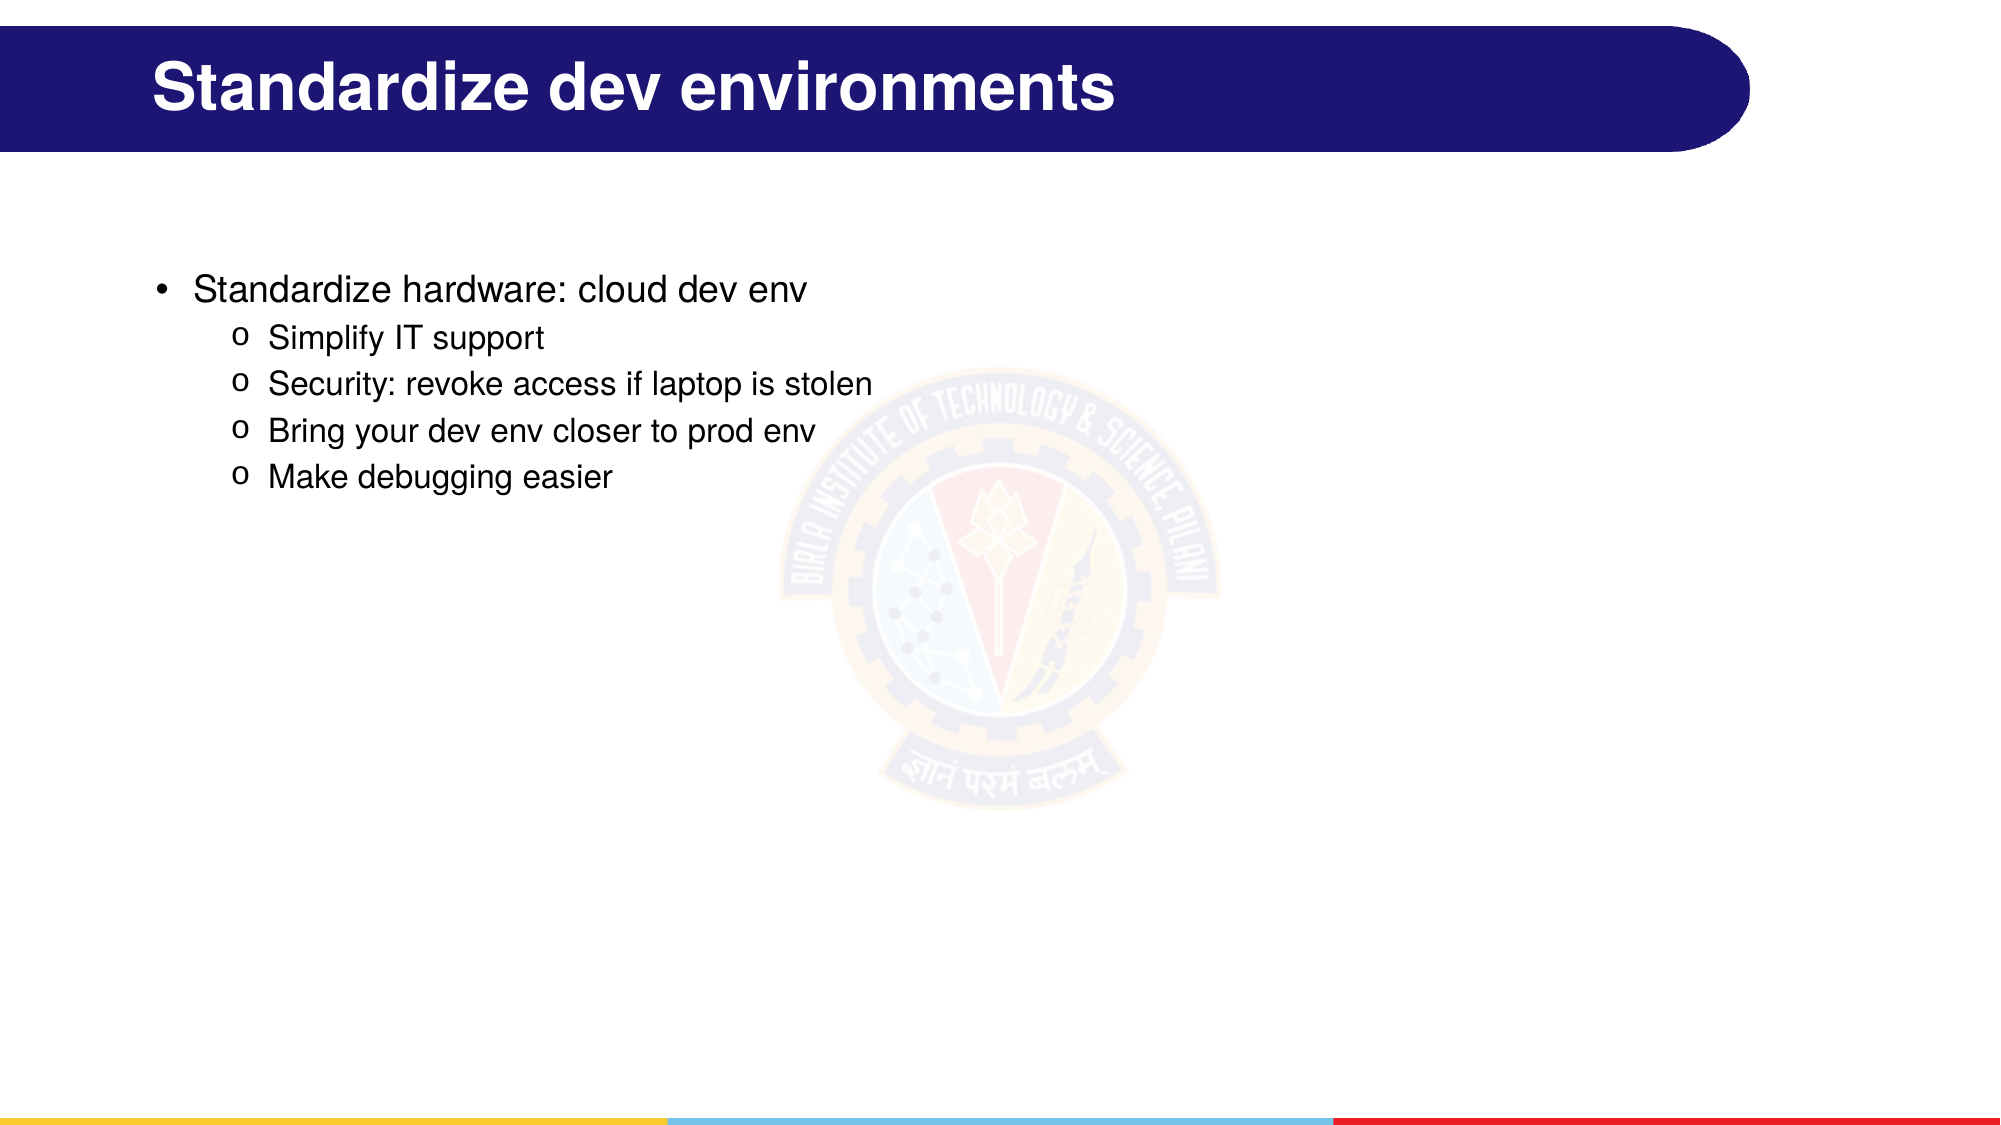

# Standardize dev environments

Standardize hardware: cloud dev env
Simplify IT support
Security: revoke access if laptop is stolen
Bring your dev env closer to prod env
Make debugging easier